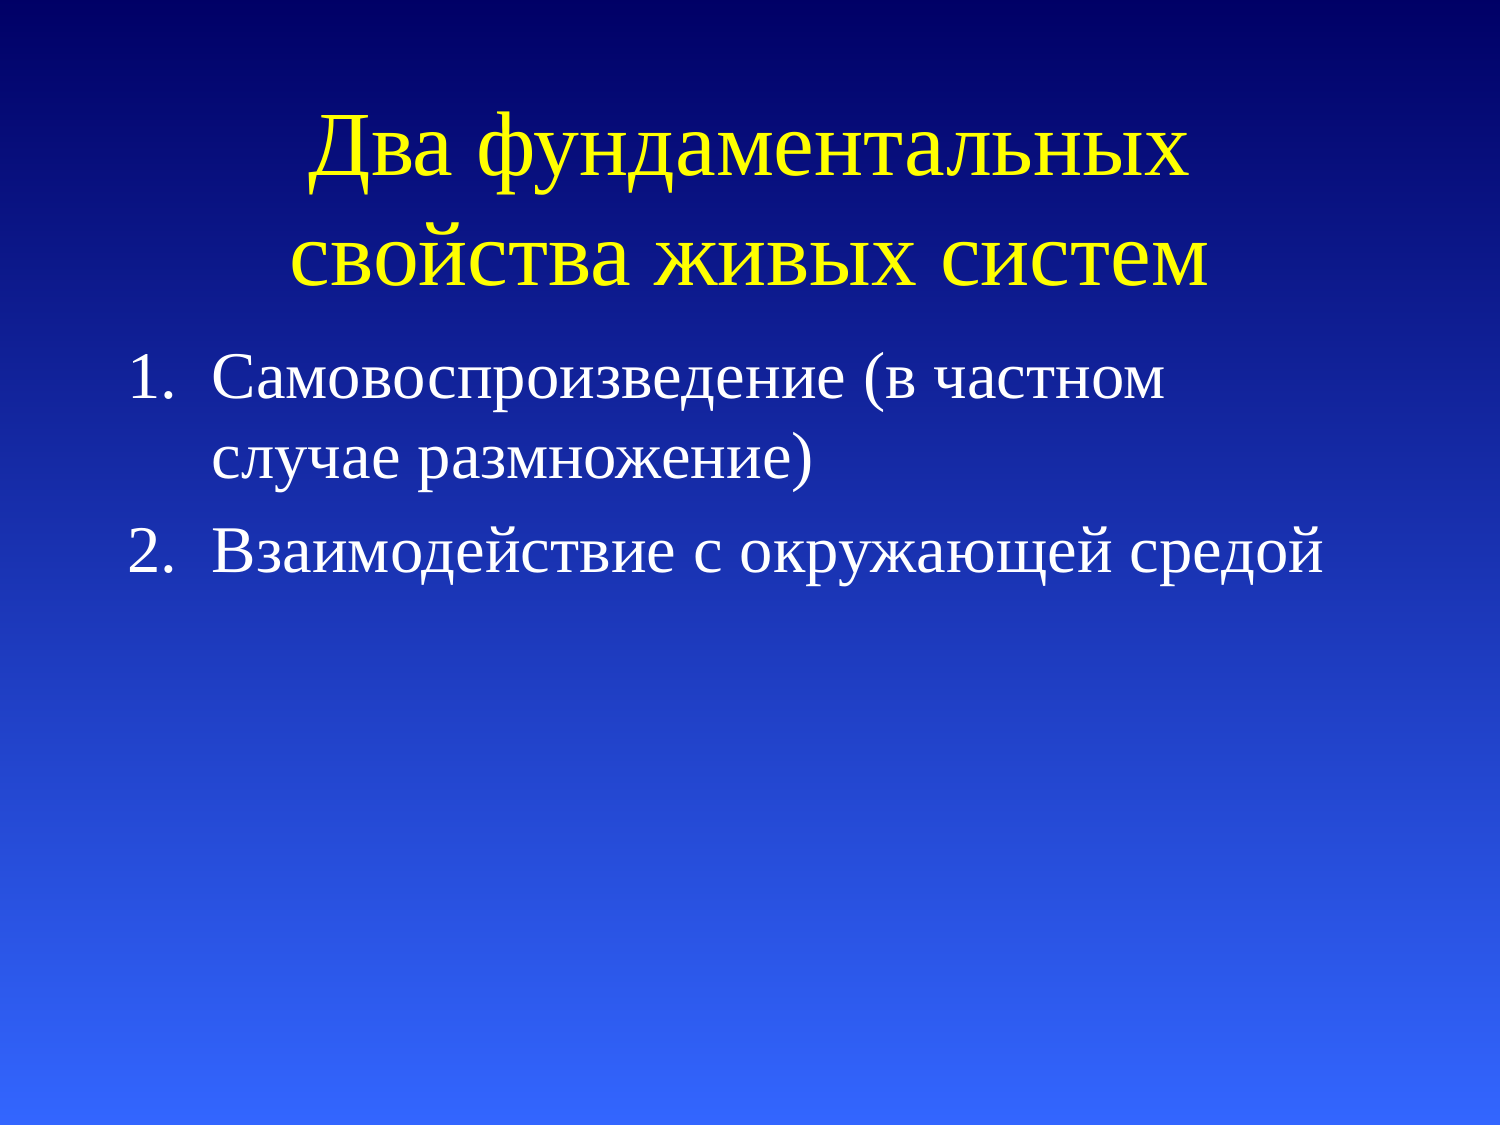

# Два фундаментальных свойства живых систем
Самовоспроизведение (в частном случае размножение)
Взаимодействие с окружающей средой